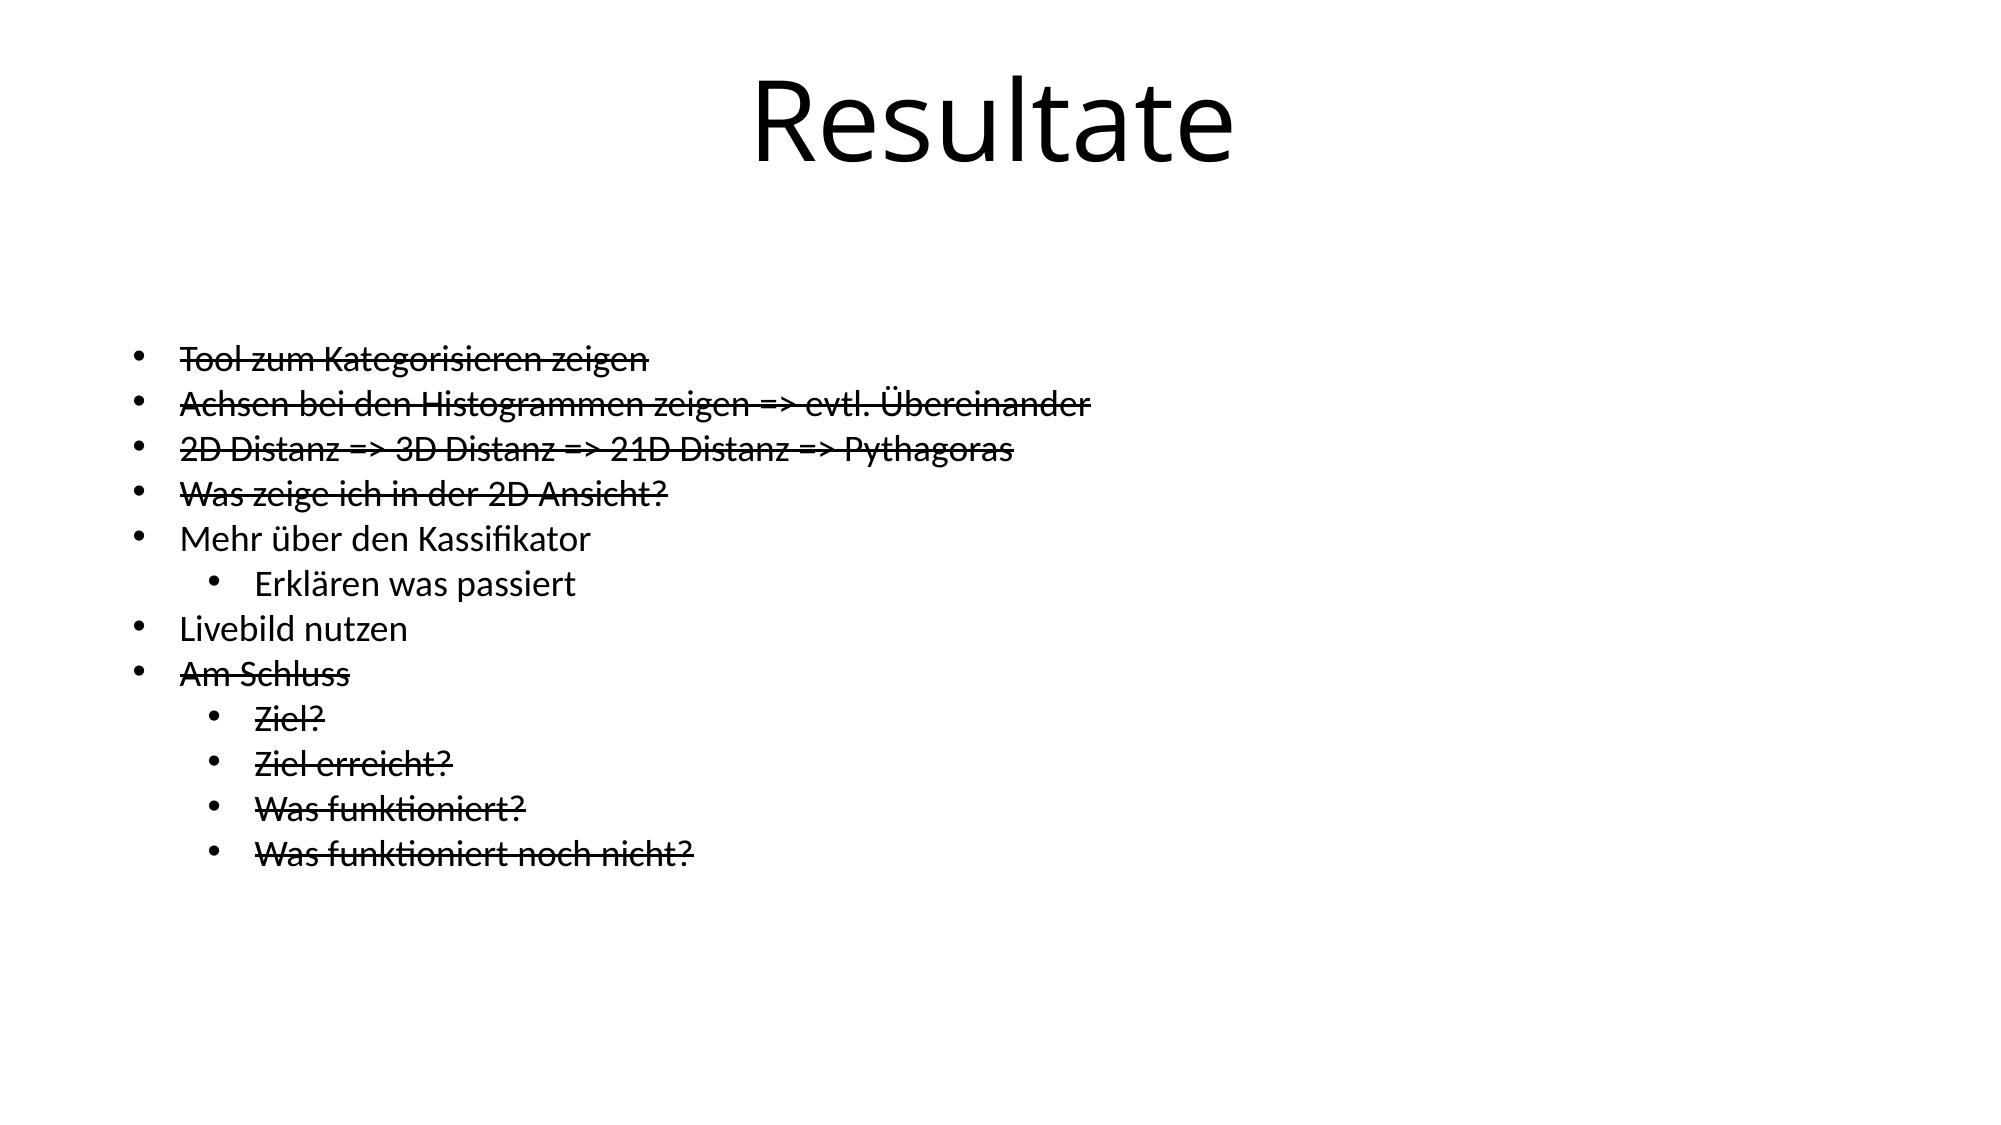

Resultate
Tool zum Kategorisieren zeigen
Achsen bei den Histogrammen zeigen => evtl. Übereinander
2D Distanz => 3D Distanz => 21D Distanz => Pythagoras
Was zeige ich in der 2D Ansicht?
Mehr über den Kassifikator
Erklären was passiert
Livebild nutzen
Am Schluss
Ziel?
Ziel erreicht?
Was funktioniert?
Was funktioniert noch nicht?